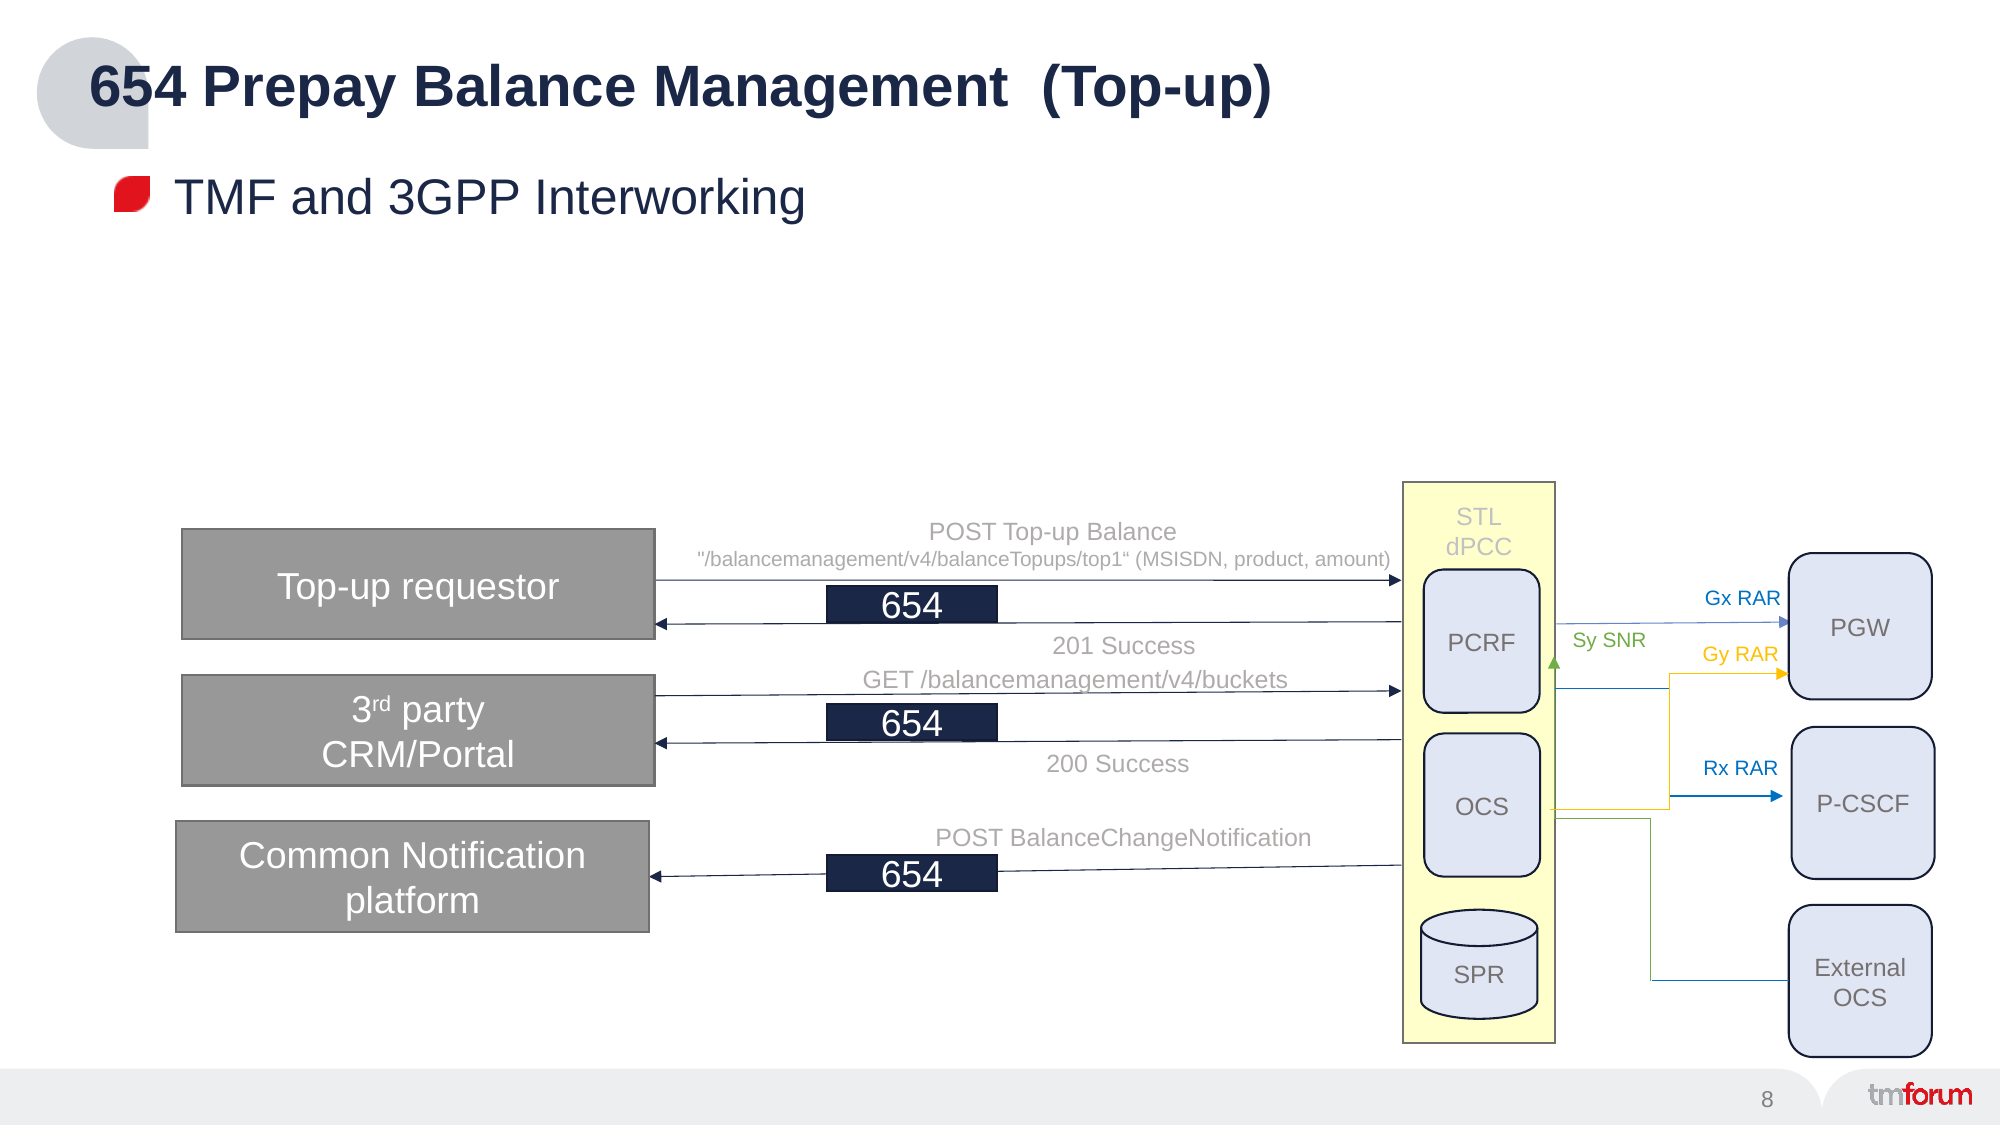

# 654 Prepay Balance Management  (Top-up)
TMF and 3GPP Interworking
STL
dPCC

POST Top-up Balance
"/balancemanagement/v4/balanceTopups/top1“ (MSISDN, product, amount)
Top-up requestor
PGW
Gx RAR
Sy SNR
Gy RAR
P-CSCF
Rx RAR
External OCS
PCRF
654
201 Success
GET /balancemanagement/v4/buckets
3rd party
CRM/Portal
654
OCS
200 Success
POST BalanceChangeNotification
Common Notification platform
654
SPR